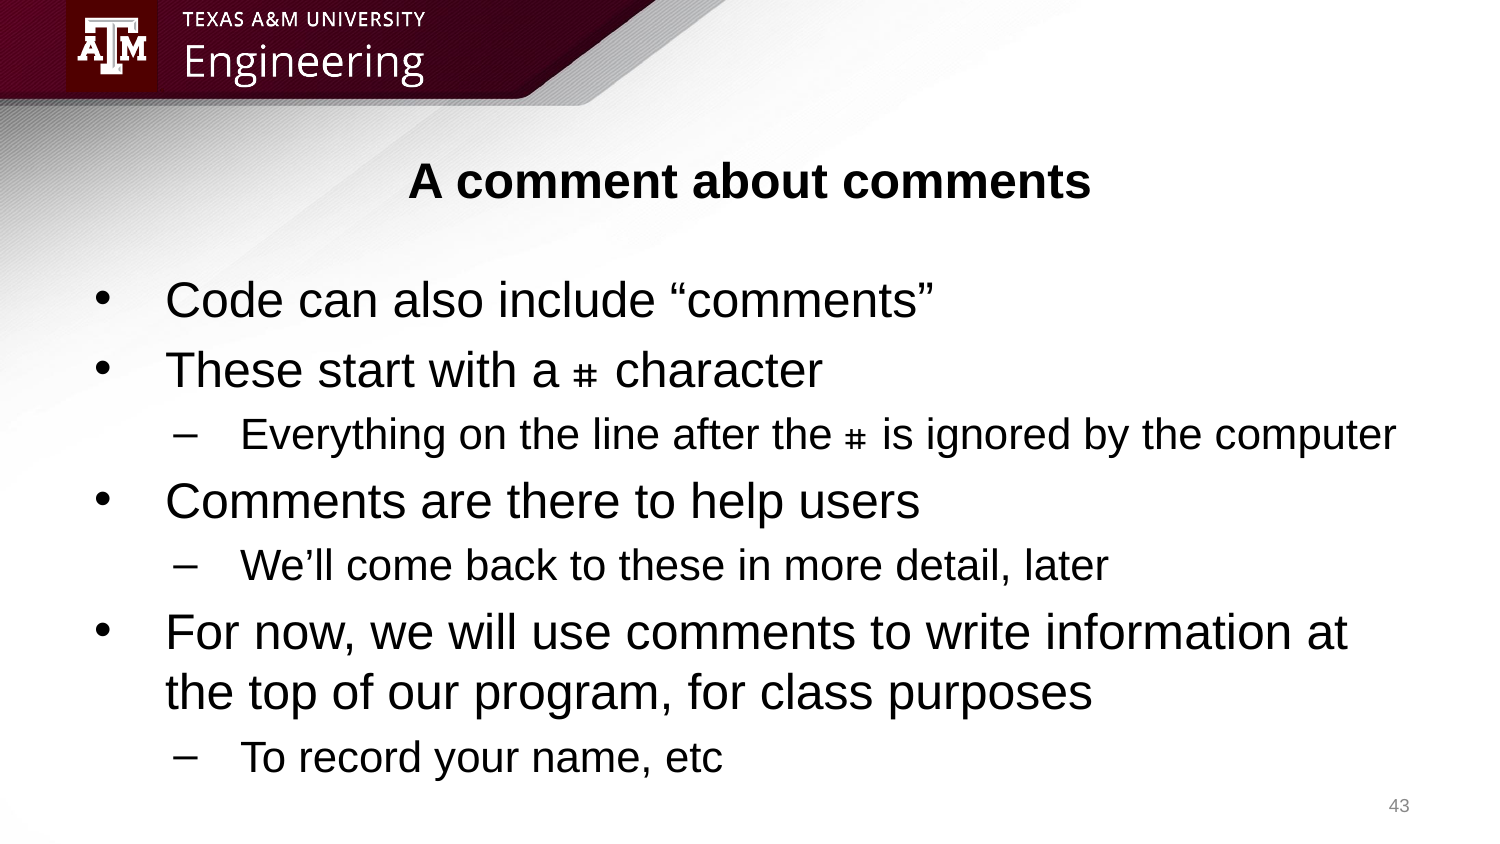

# A comment about comments
Code can also include “comments”
These start with a # character
Everything on the line after the # is ignored by the computer
Comments are there to help users
We’ll come back to these in more detail, later
For now, we will use comments to write information at the top of our program, for class purposes
To record your name, etc

43